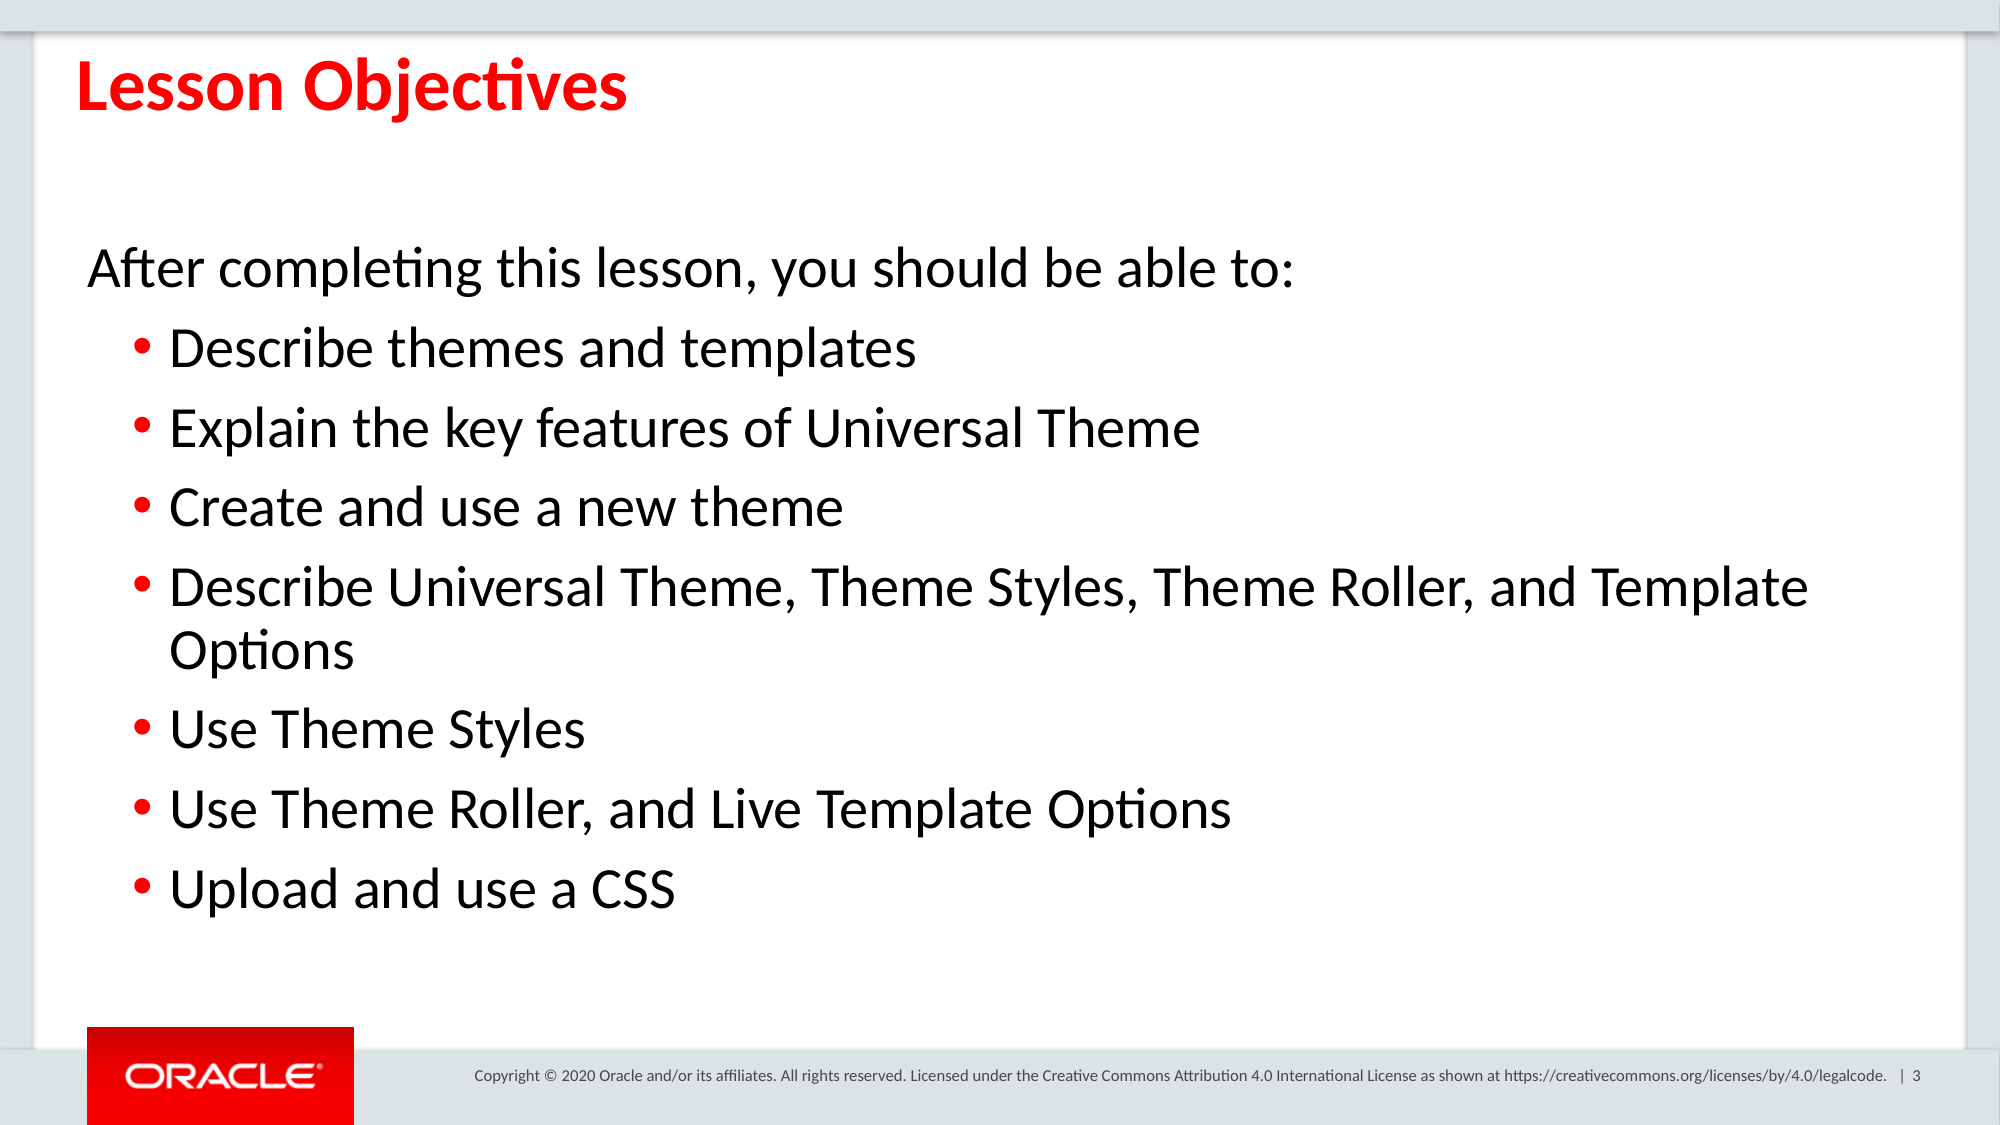

Lesson Objectives
After completing this lesson, you should be able to:
Describe themes and templates
Explain the key features of Universal Theme
Create and use a new theme
Describe Universal Theme, Theme Styles, Theme Roller, and Template Options
Use Theme Styles
Use Theme Roller, and Live Template Options
Upload and use a CSS